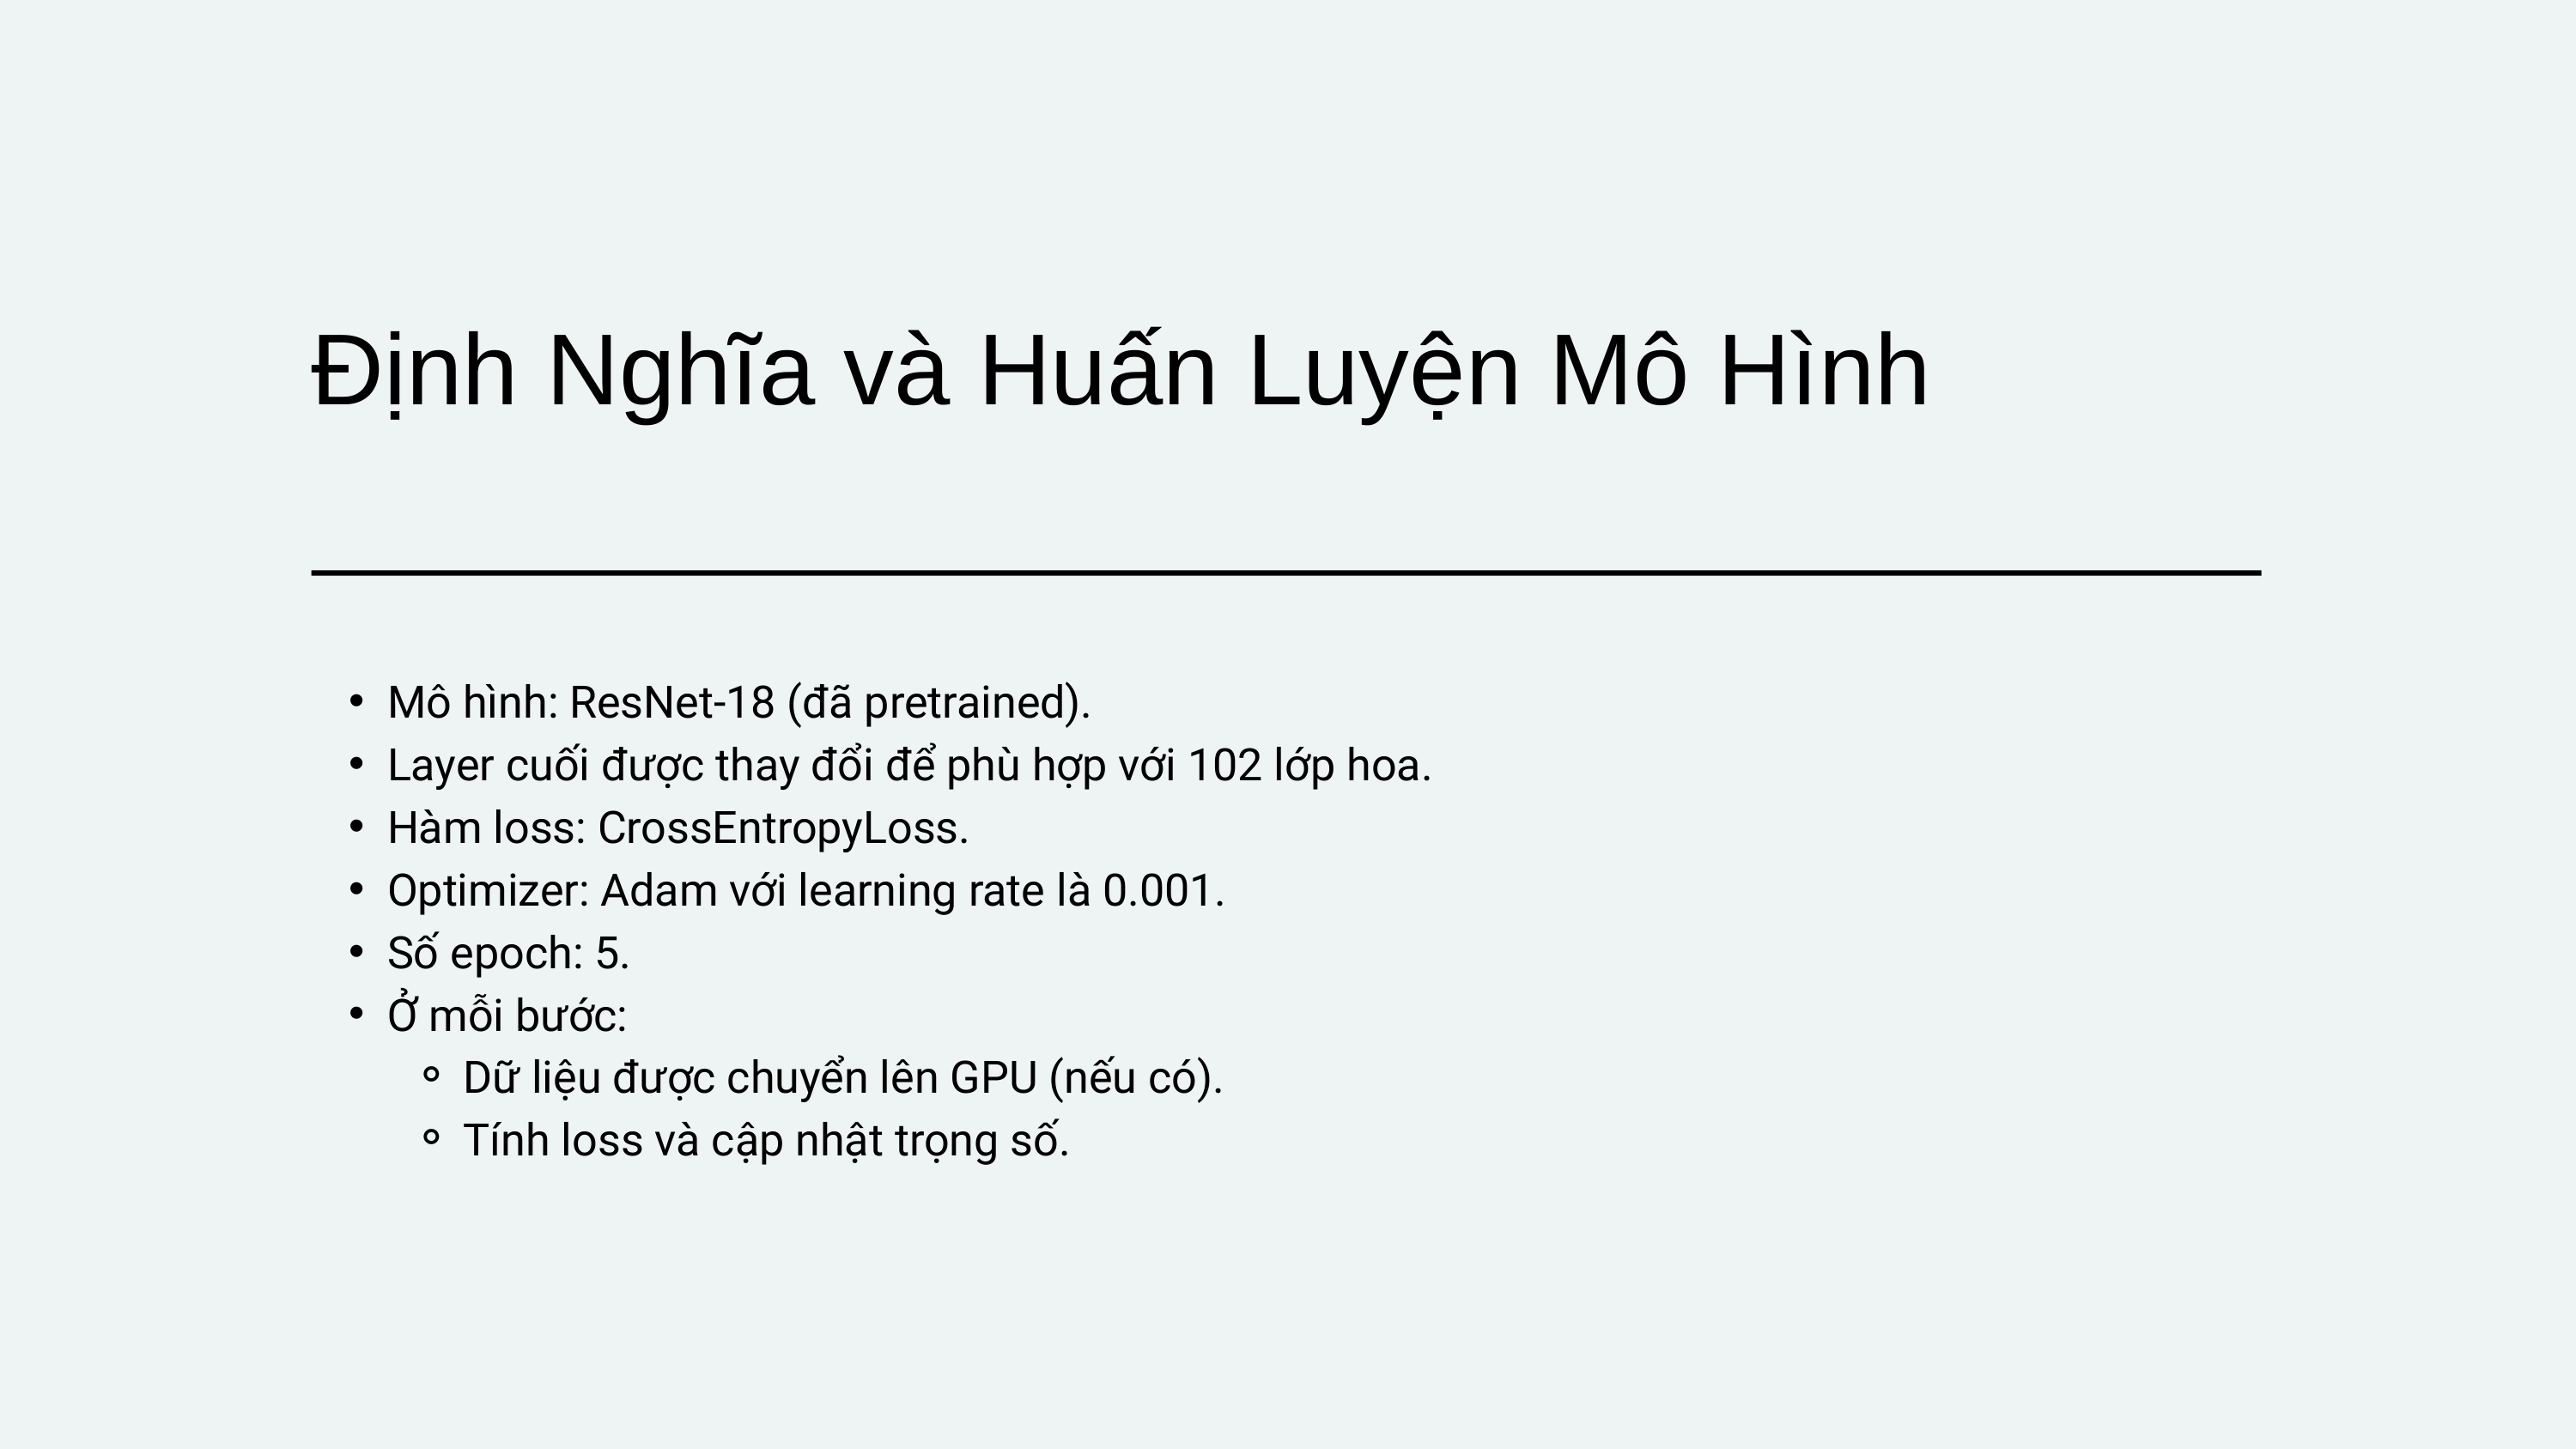

Định Nghĩa và Huấn Luyện Mô Hình

Mô hình: ResNet-18 (đã pretrained).
Layer cuối được thay đổi để phù hợp với 102 lớp hoa.
Hàm loss: CrossEntropyLoss.
Optimizer: Adam với learning rate là 0.001.
Số epoch: 5.
Ở mỗi bước:
Dữ liệu được chuyển lên GPU (nếu có).
Tính loss và cập nhật trọng số.